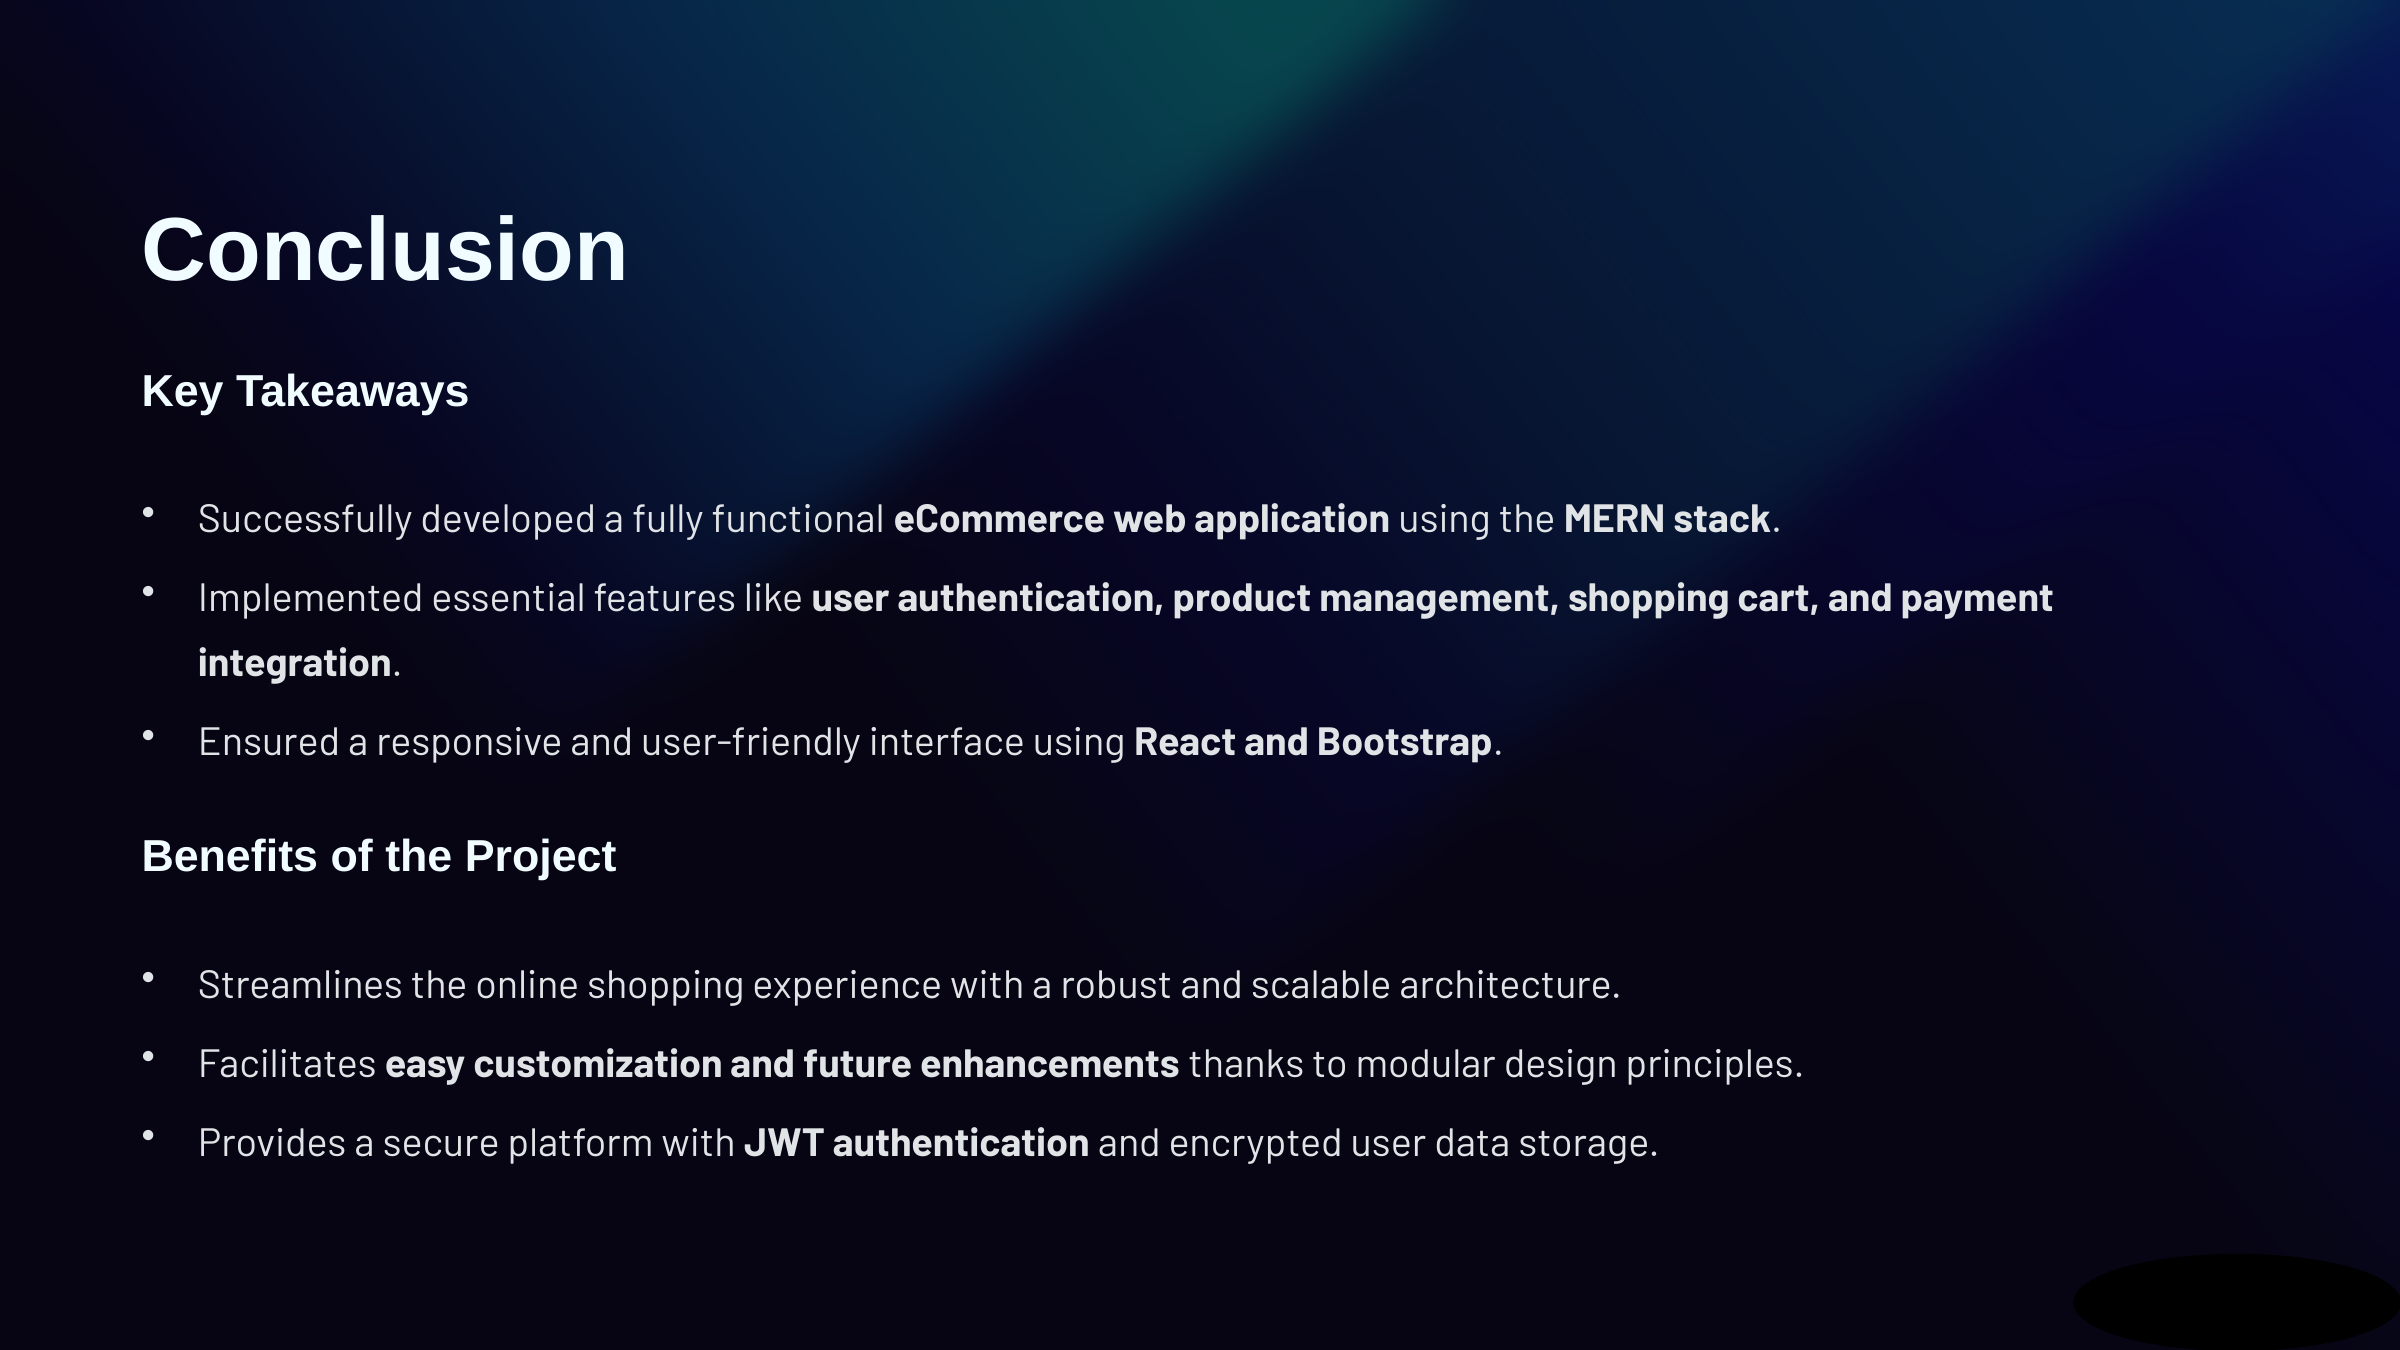

Conclusion
Key Takeaways
Successfully developed a fully functional eCommerce web application using the MERN stack.
Implemented essential features like user authentication, product management, shopping cart, and payment integration.
Ensured a responsive and user-friendly interface using React and Bootstrap.
Benefits of the Project
Streamlines the online shopping experience with a robust and scalable architecture.
Facilitates easy customization and future enhancements thanks to modular design principles.
Provides a secure platform with JWT authentication and encrypted user data storage.